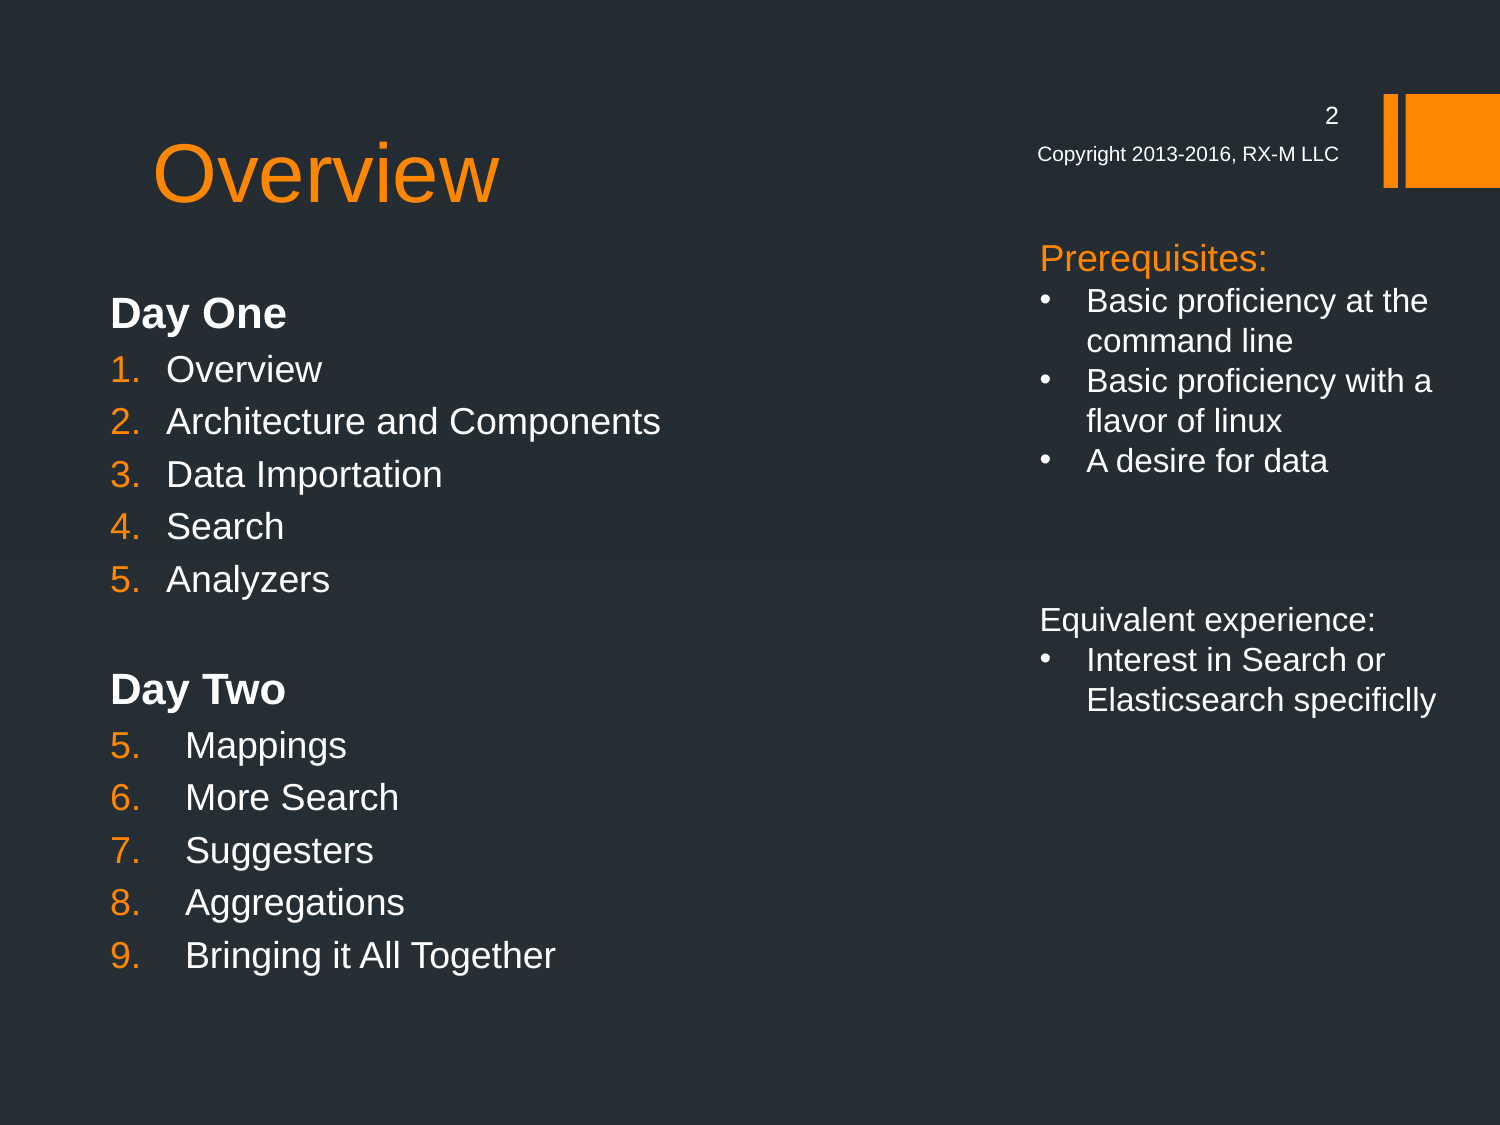

# Overview
2
Copyright 2013-2016, RX-M LLC
Prerequisites:
Basic proficiency at the command line
Basic proficiency with a flavor of linux
A desire for data

Equivalent experience:
Interest in Search or Elasticsearch specificlly

Day One
Overview
Architecture and Components
Data Importation
Search
Analyzers

Day Two
Mappings
More Search
Suggesters
Aggregations
Bringing it All Together